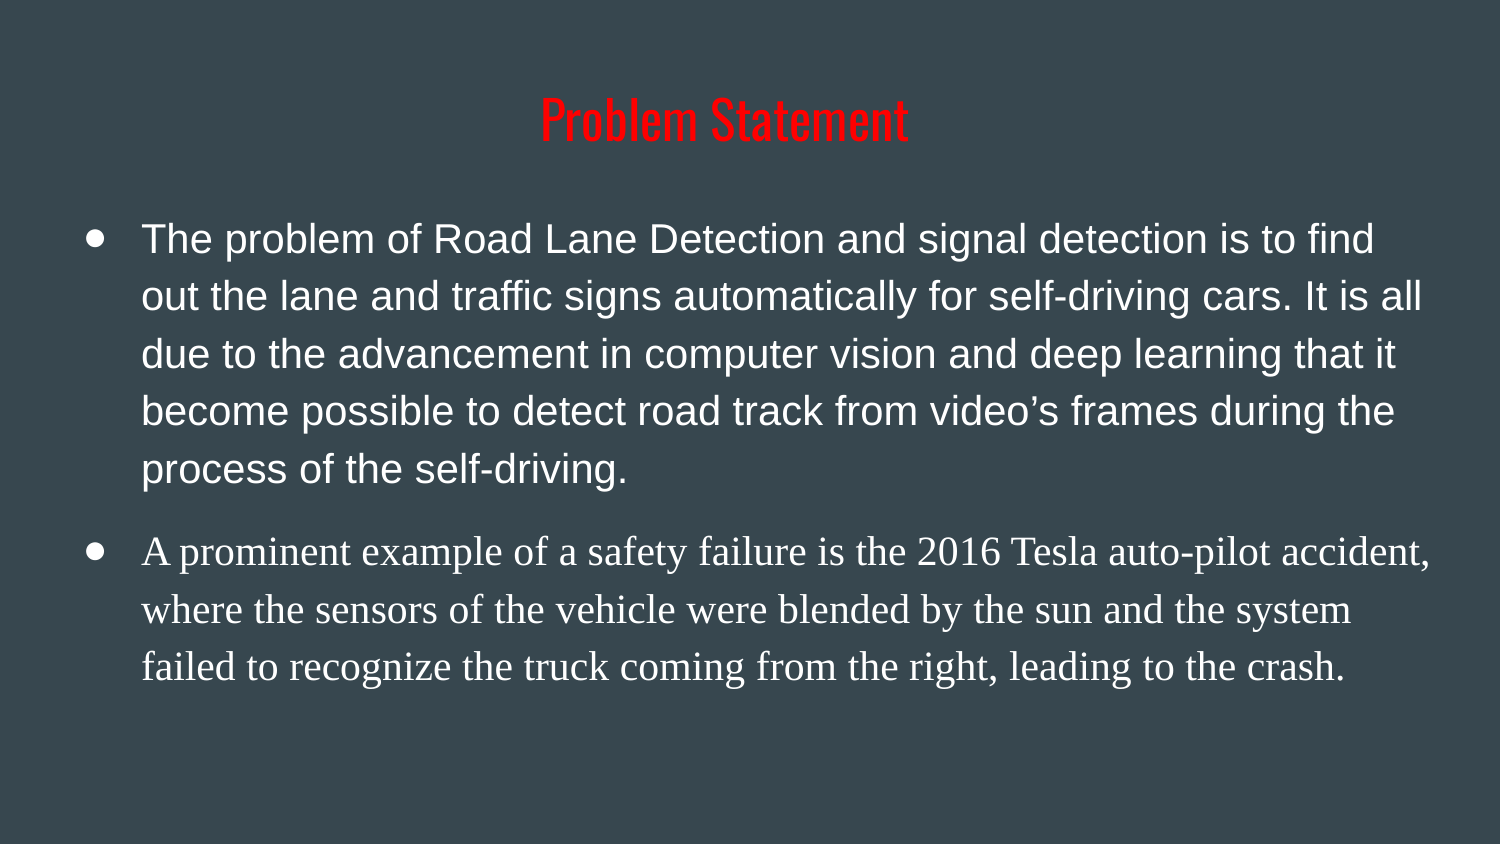

# Problem Statement
The problem of Road Lane Detection and signal detection is to find out the lane and traffic signs automatically for self-driving cars. It is all due to the advancement in computer vision and deep learning that it become possible to detect road track from video’s frames during the process of the self-driving.
A prominent example of a safety failure is the 2016 Tesla auto-pilot accident, where the sensors of the vehicle were blended by the sun and the system failed to recognize the truck coming from the right, leading to the crash.